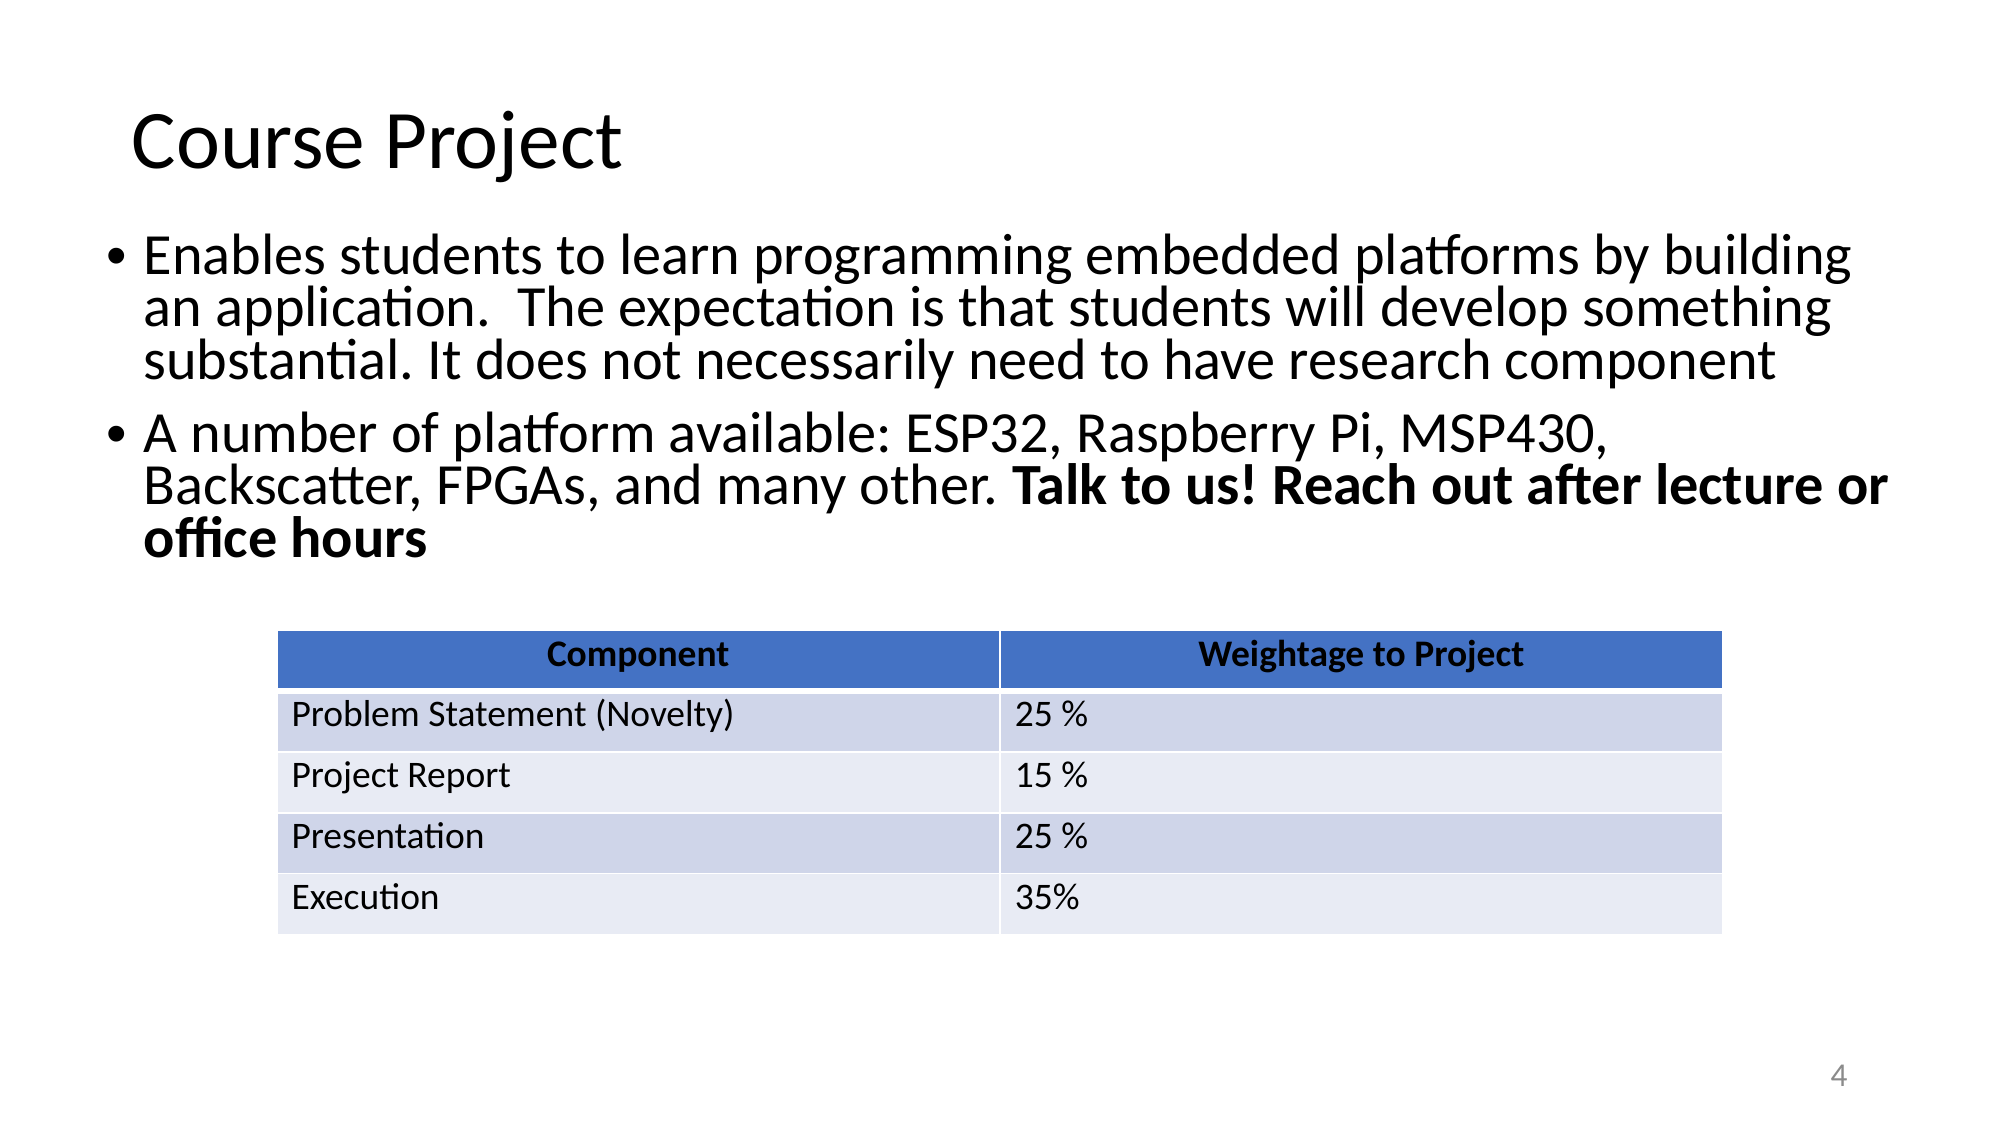

# Course Project
Enables students to learn programming embedded platforms by building an application.  The expectation is that students will develop something substantial. It does not necessarily need to have research component
A number of platform available: ESP32, Raspberry Pi, MSP430, Backscatter, FPGAs, and many other. Talk to us! Reach out after lecture or office hours

| Component | Weightage to Project |
| --- | --- |
| Problem Statement (Novelty) | 25 % |
| Project Report | 15 % |
| Presentation | 25 % |
| Execution | 35% |
4